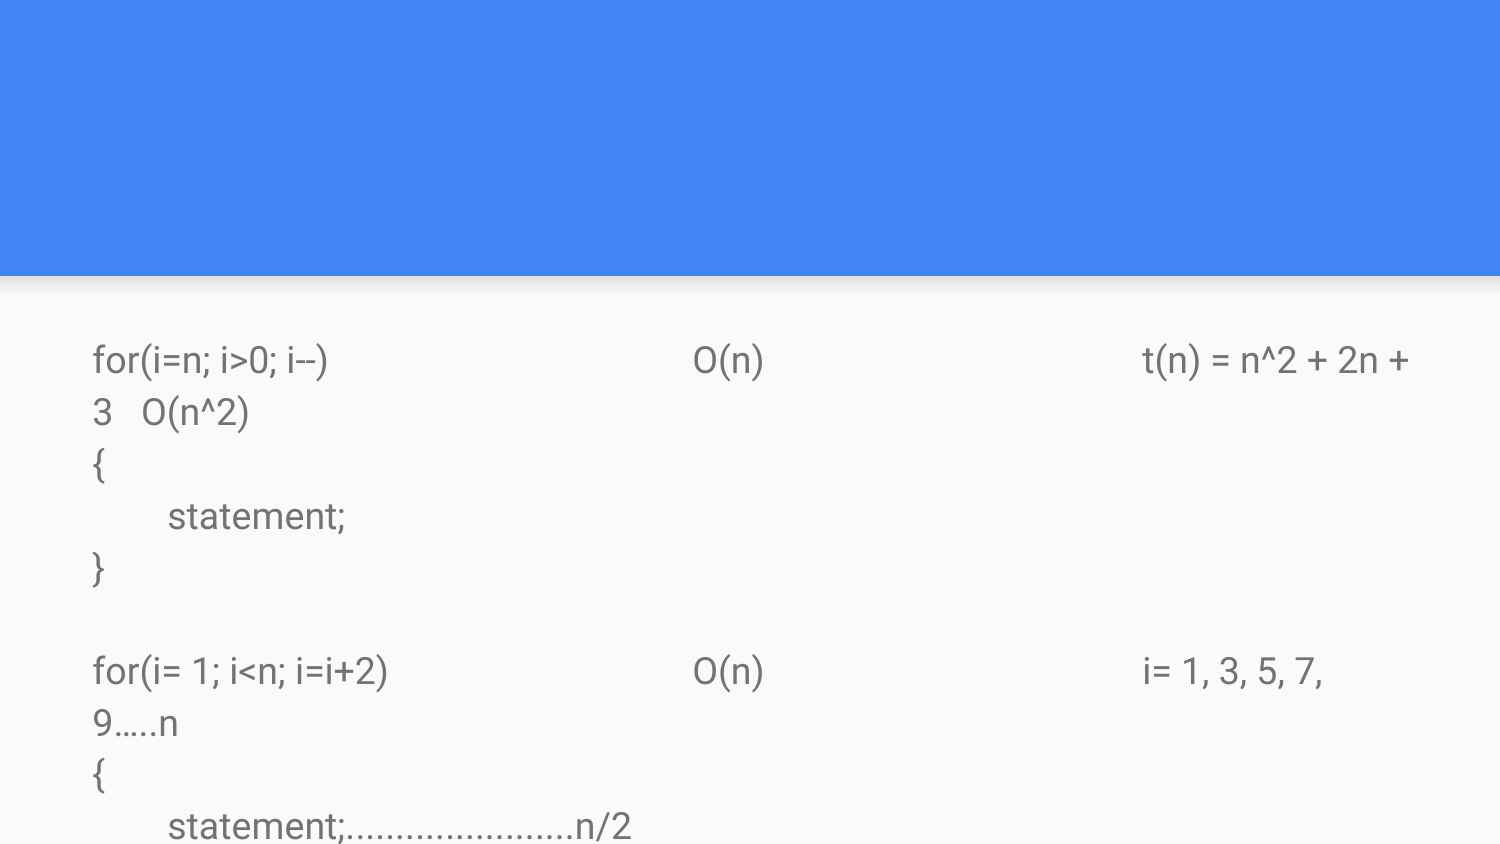

#
for(i=n; i>0; i--)			O(n)			t(n) = n^2 + 2n + 3   O(n^2)
{
statement;
}

for(i= 1; i<n; i=i+2)			O(n)			i= 1, 3, 5, 7, 9…..n
{
statement;.......................n/2
}